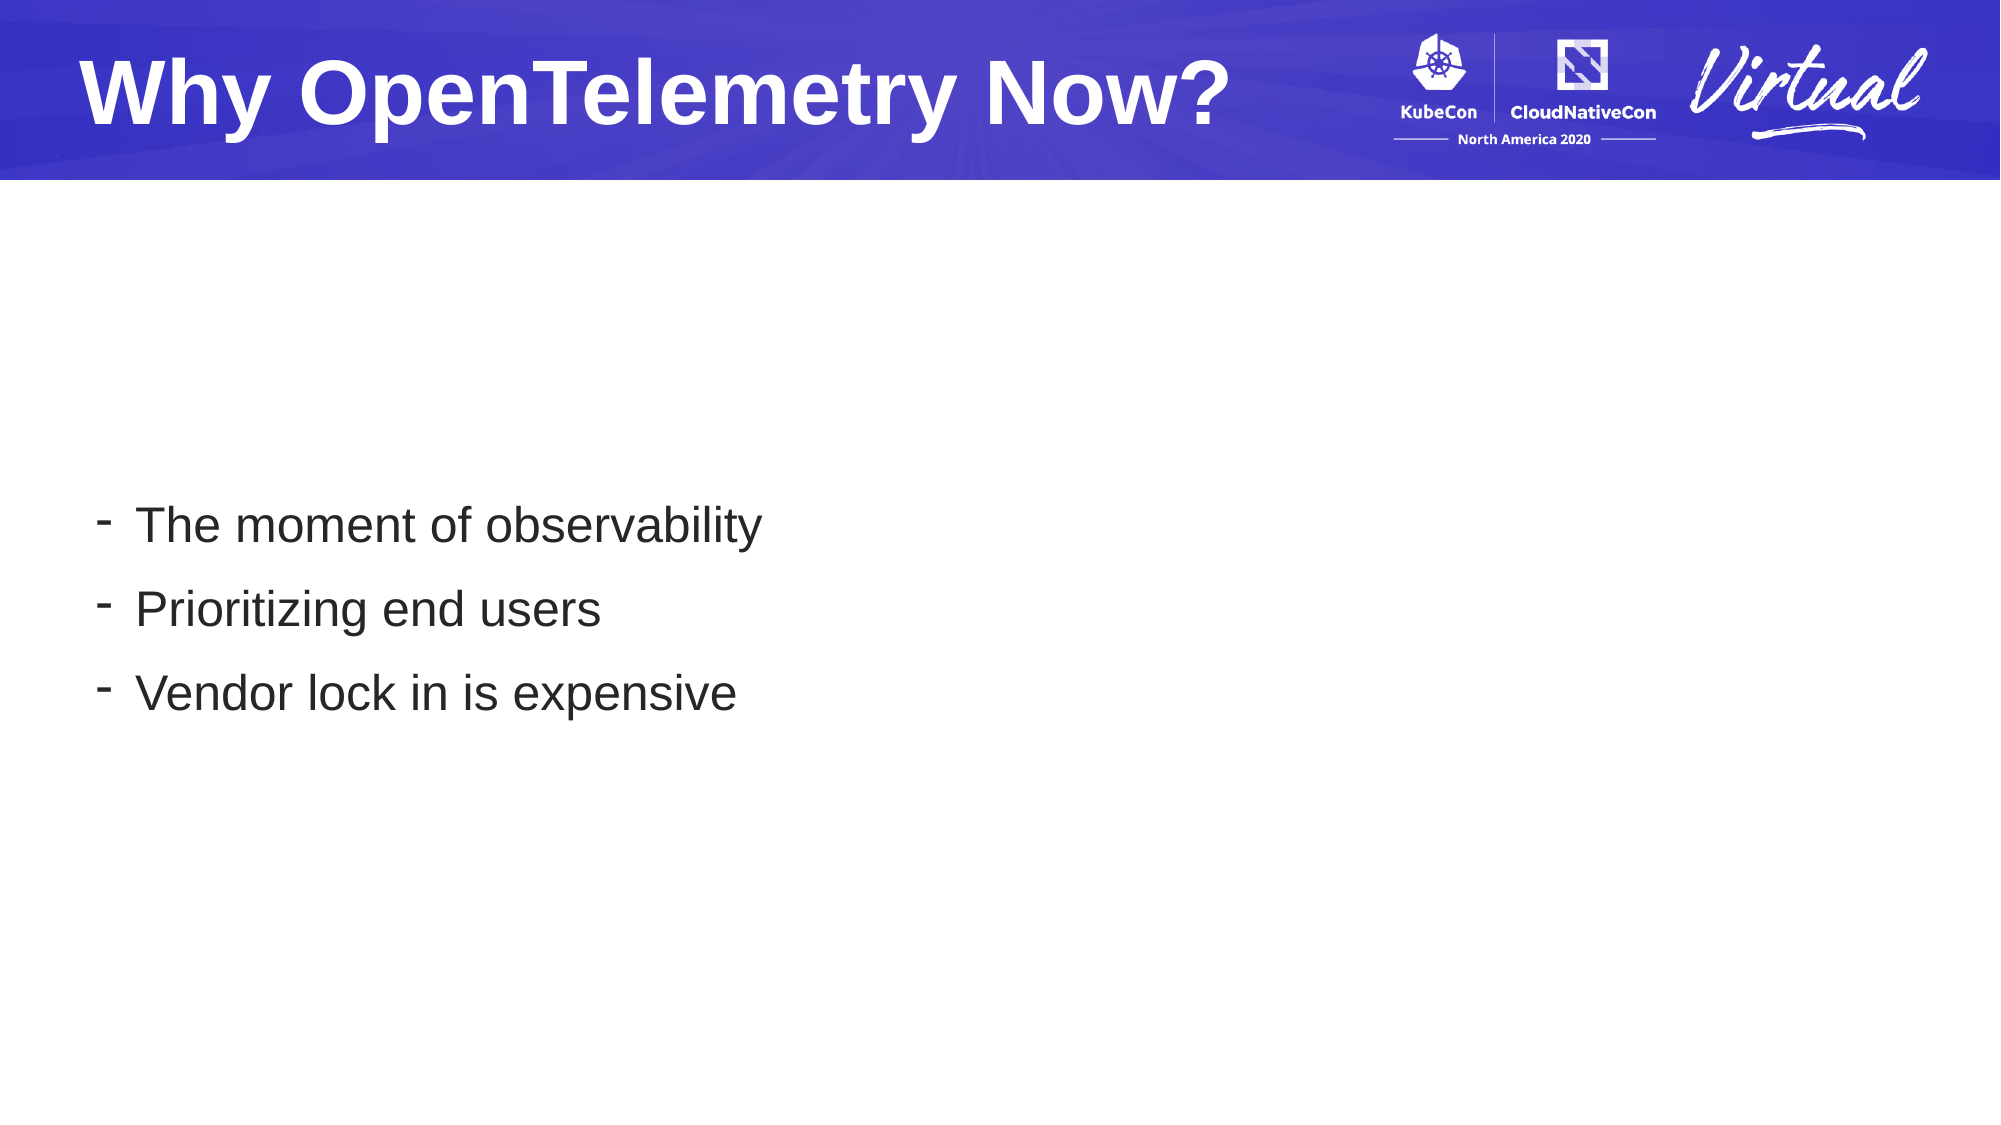

Why OpenTelemetry Now?
The moment of observability
Prioritizing end users
Vendor lock in is expensive